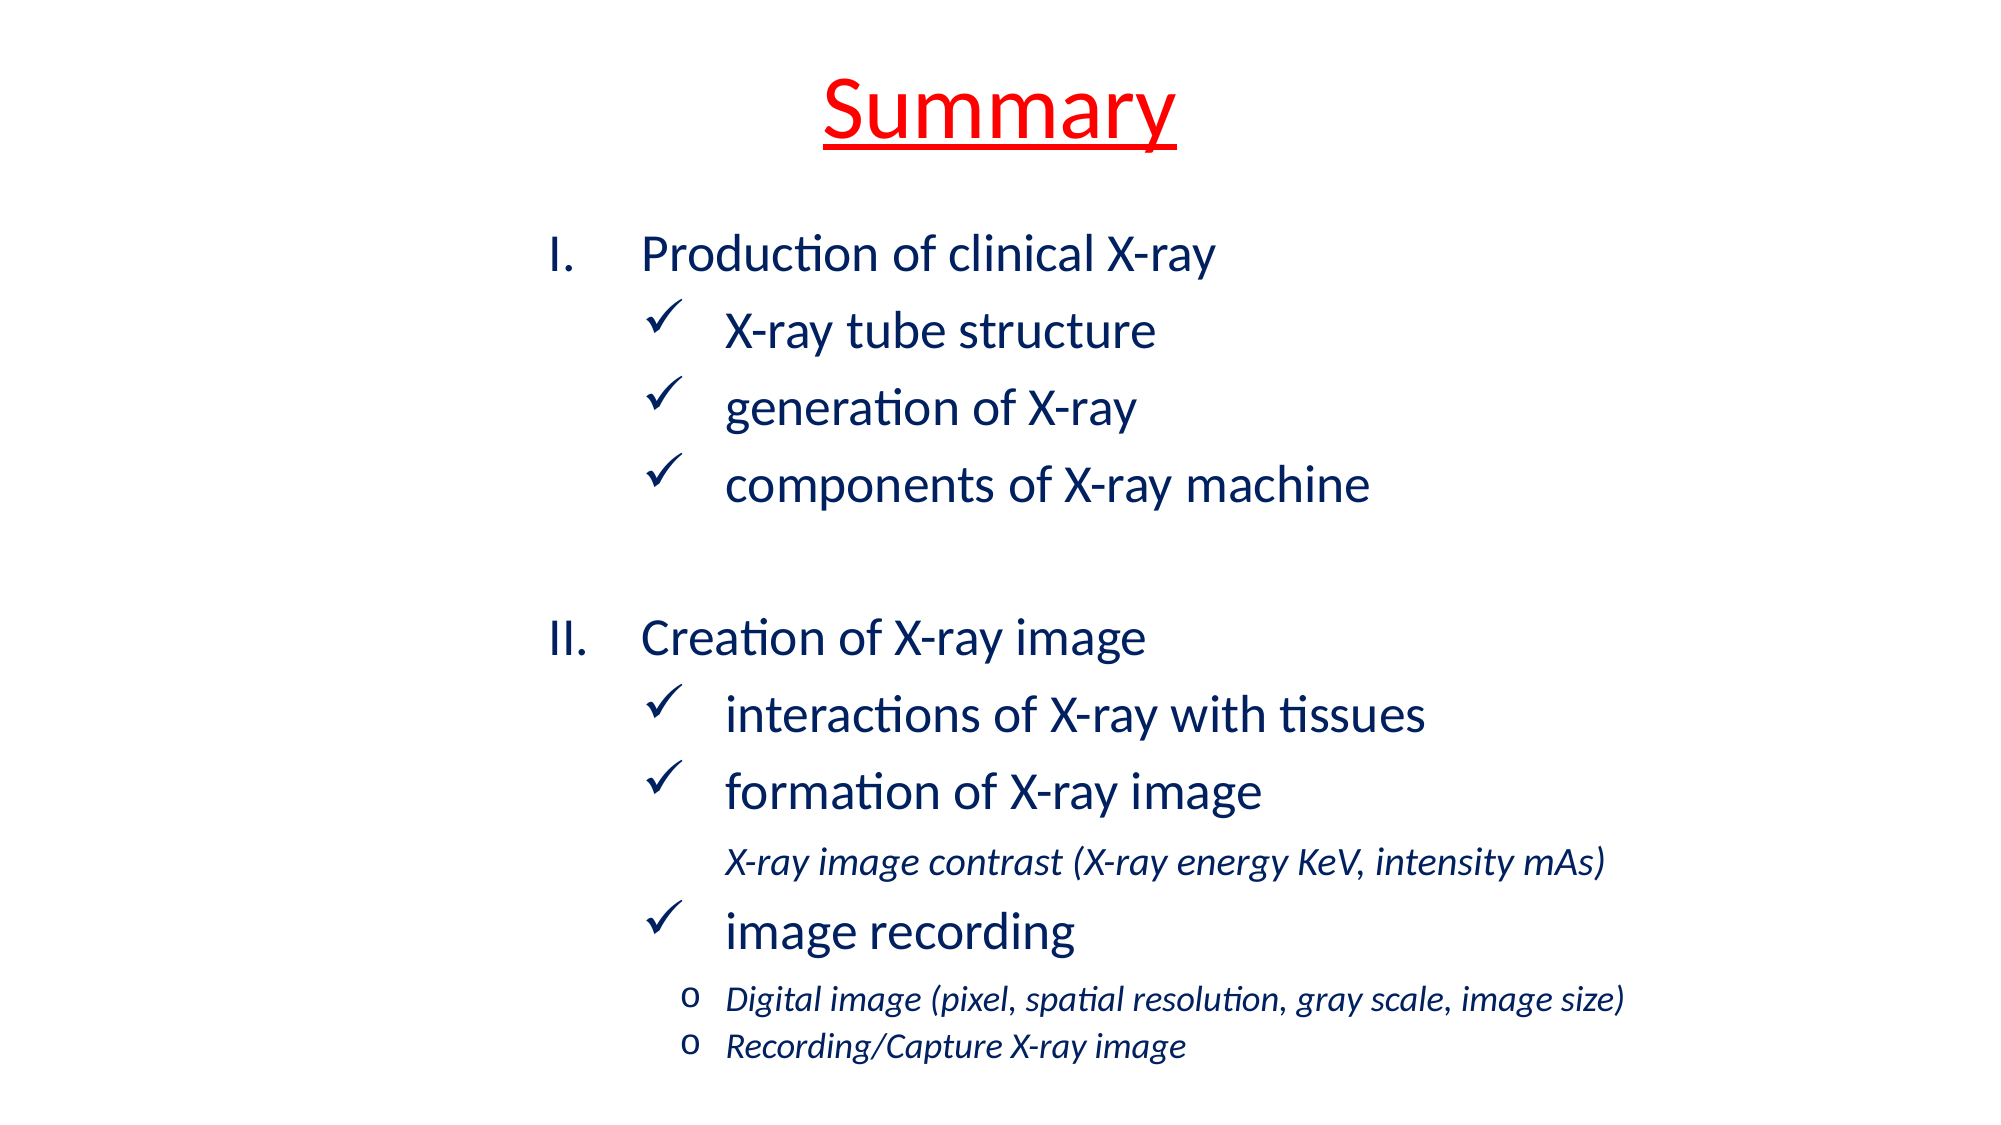

# Summary
Production of clinical X-ray
X-ray tube structure
generation of X-ray
components of X-ray machine

Creation of X-ray image
interactions of X-ray with tissues
formation of X-ray image
X-ray image contrast (X-ray energy KeV, intensity mAs)
image recording
Digital image (pixel, spatial resolution, gray scale, image size)
Recording/Capture X-ray image